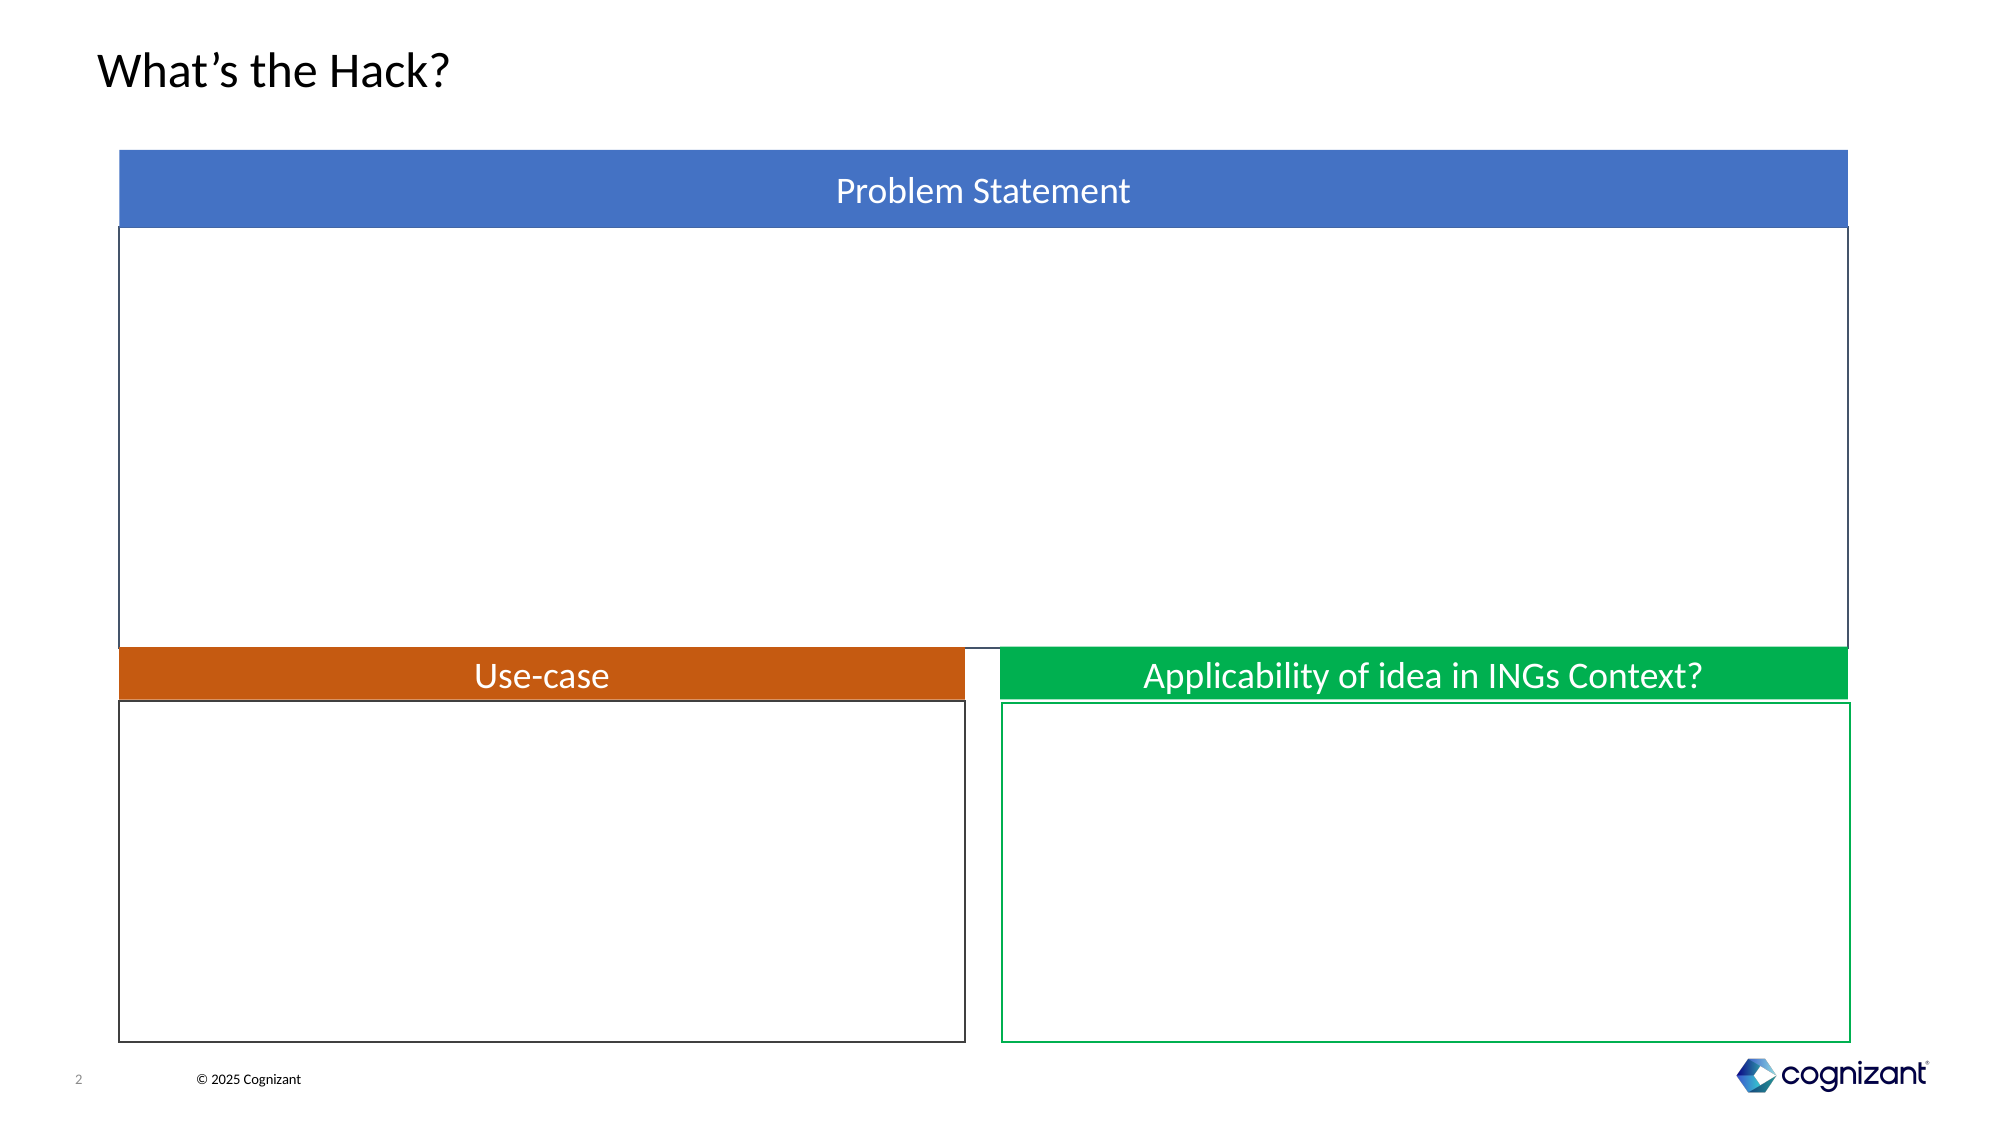

# What’s the Hack?
Problem Statement

Applicability of idea in INGs Context?
Use-case

2